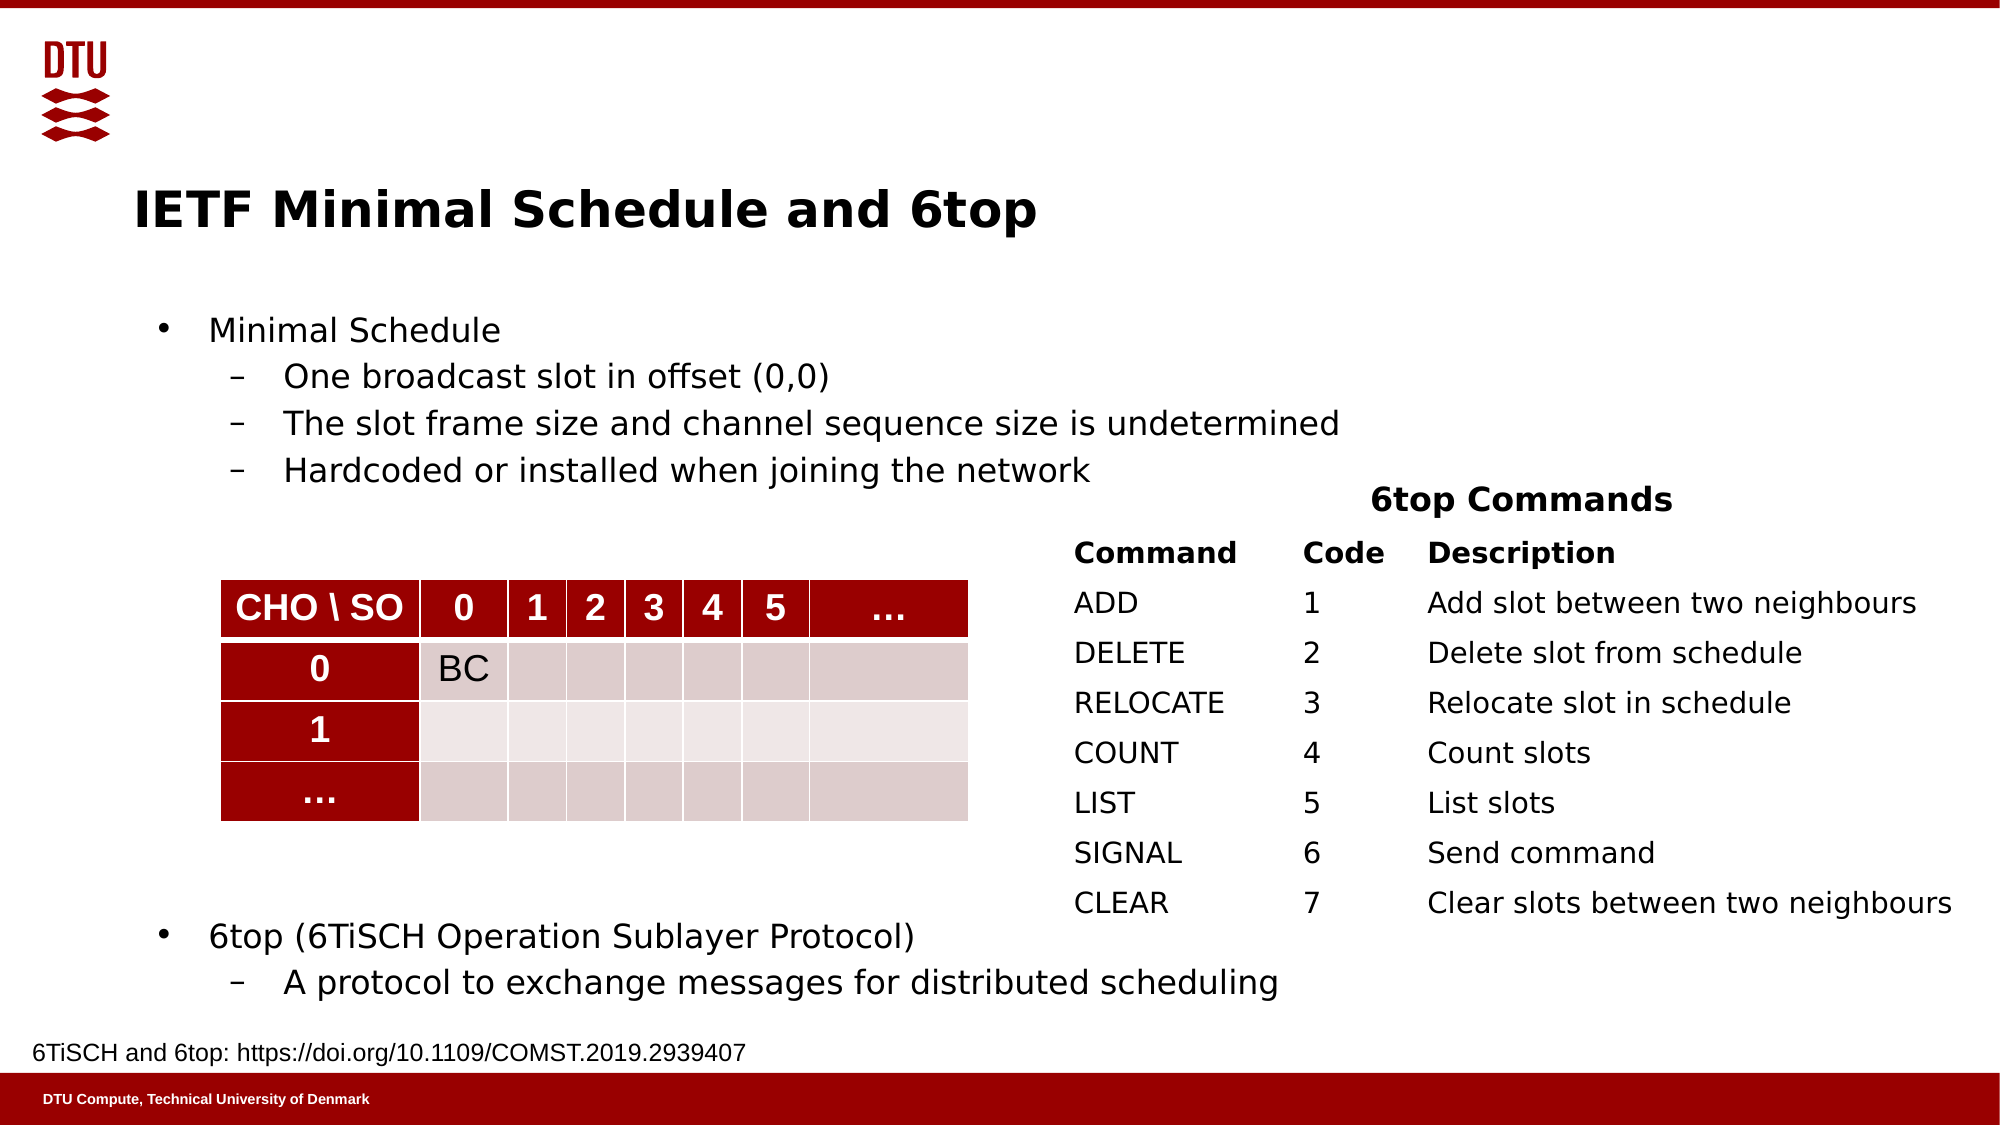

# IETF Minimal Schedule and 6top

Minimal Schedule
One broadcast slot in offset (0,0)
The slot frame size and channel sequence size is undetermined
Hardcoded or installed when joining the network

6top (6TiSCH Operation Sublayer Protocol)
A protocol to exchange messages for distributed scheduling

6top Commands
| Command | Code | Description |
| --- | --- | --- |
| ADD | 1 | Add slot between two neighbours |
| DELETE | 2 | Delete slot from schedule |
| RELOCATE | 3 | Relocate slot in schedule |
| COUNT | 4 | Count slots |
| LIST | 5 | List slots |
| SIGNAL | 6 | Send command |
| CLEAR | 7 | Clear slots between two neighbours |
| CHO \ SO | 0 | 1 | 2 | 3 | 4 | 5 | … |
| --- | --- | --- | --- | --- | --- | --- | --- |
| 0 | BC |  |  |  |  |  |  |
| 1 |  |  |  |  |  |  |  |
| … |  |  |  |  |  |  |  |
6TiSCH and 6top: https://doi.org/10.1109/COMST.2019.2939407